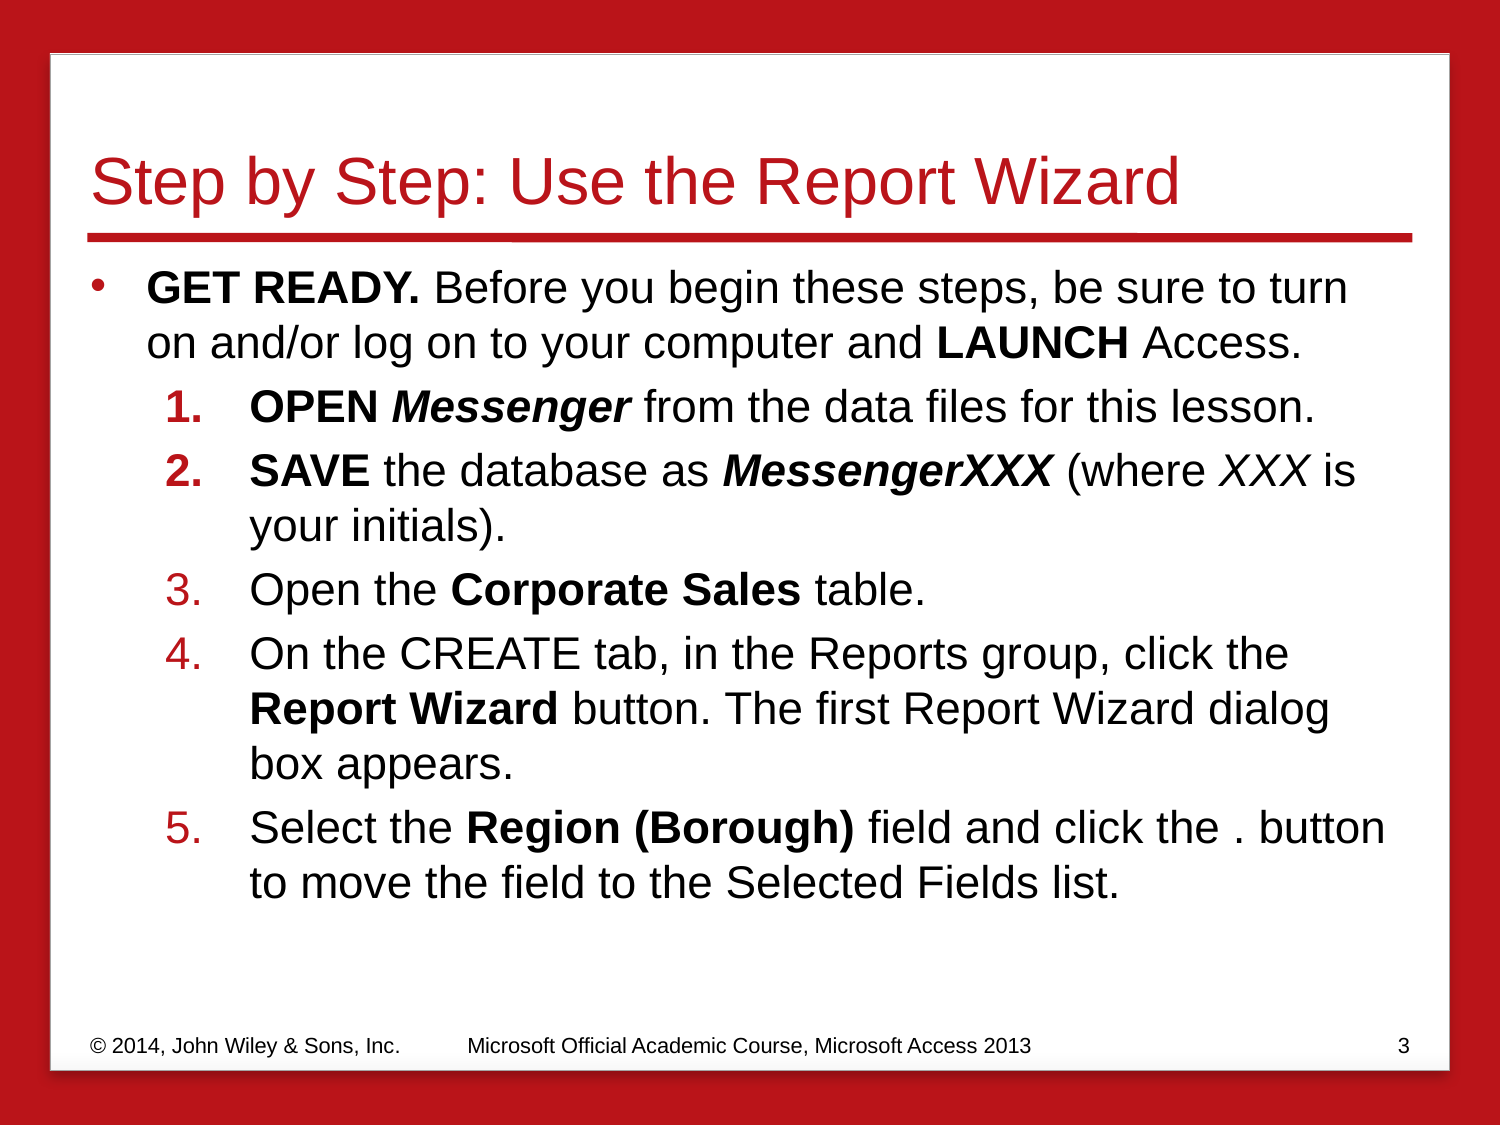

# Step by Step: Use the Report Wizard
GET READY. Before you begin these steps, be sure to turn on and/or log on to your computer and LAUNCH Access.
OPEN Messenger from the data files for this lesson.
SAVE the database as MessengerXXX (where XXX is your initials).
Open the Corporate Sales table.
On the CREATE tab, in the Reports group, click the Report Wizard button. The first Report Wizard dialog box appears.
Select the Region (Borough) field and click the . button to move the field to the Selected Fields list.
© 2014, John Wiley & Sons, Inc.
Microsoft Official Academic Course, Microsoft Access 2013
3